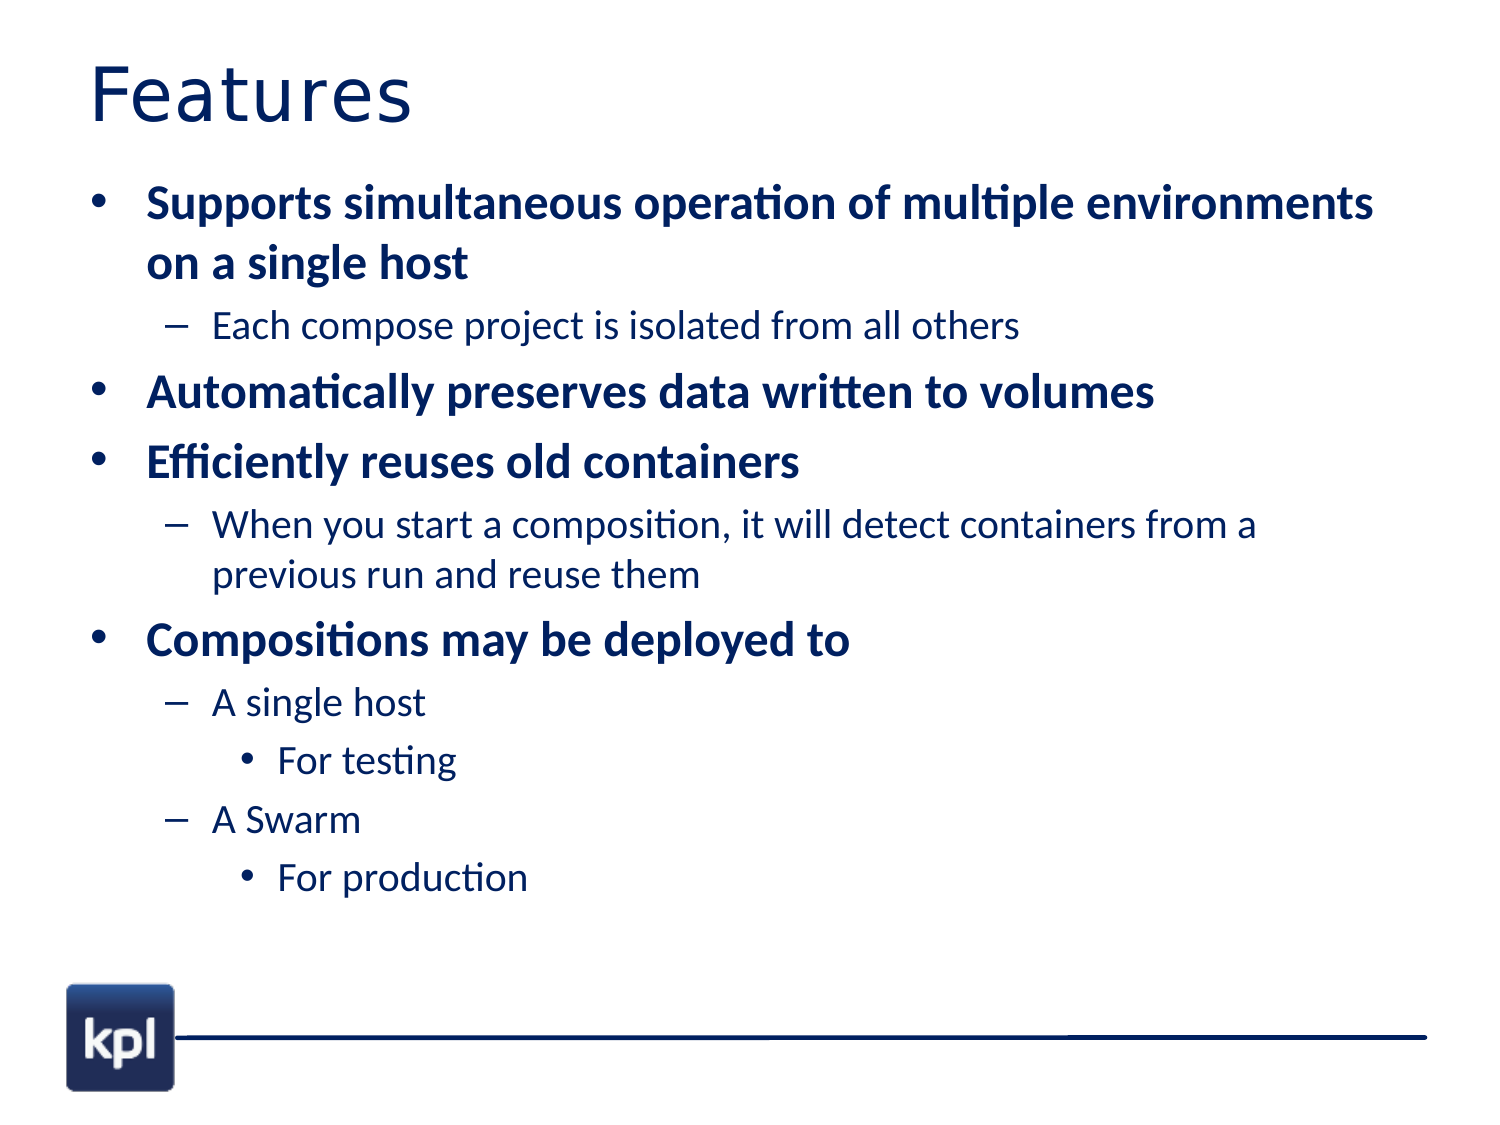

# Features
Supports simultaneous operation of multiple environments on a single host
Each compose project is isolated from all others
Automatically preserves data written to volumes
Efficiently reuses old containers
When you start a composition, it will detect containers from a previous run and reuse them
Compositions may be deployed to
A single host
For testing
A Swarm
For production